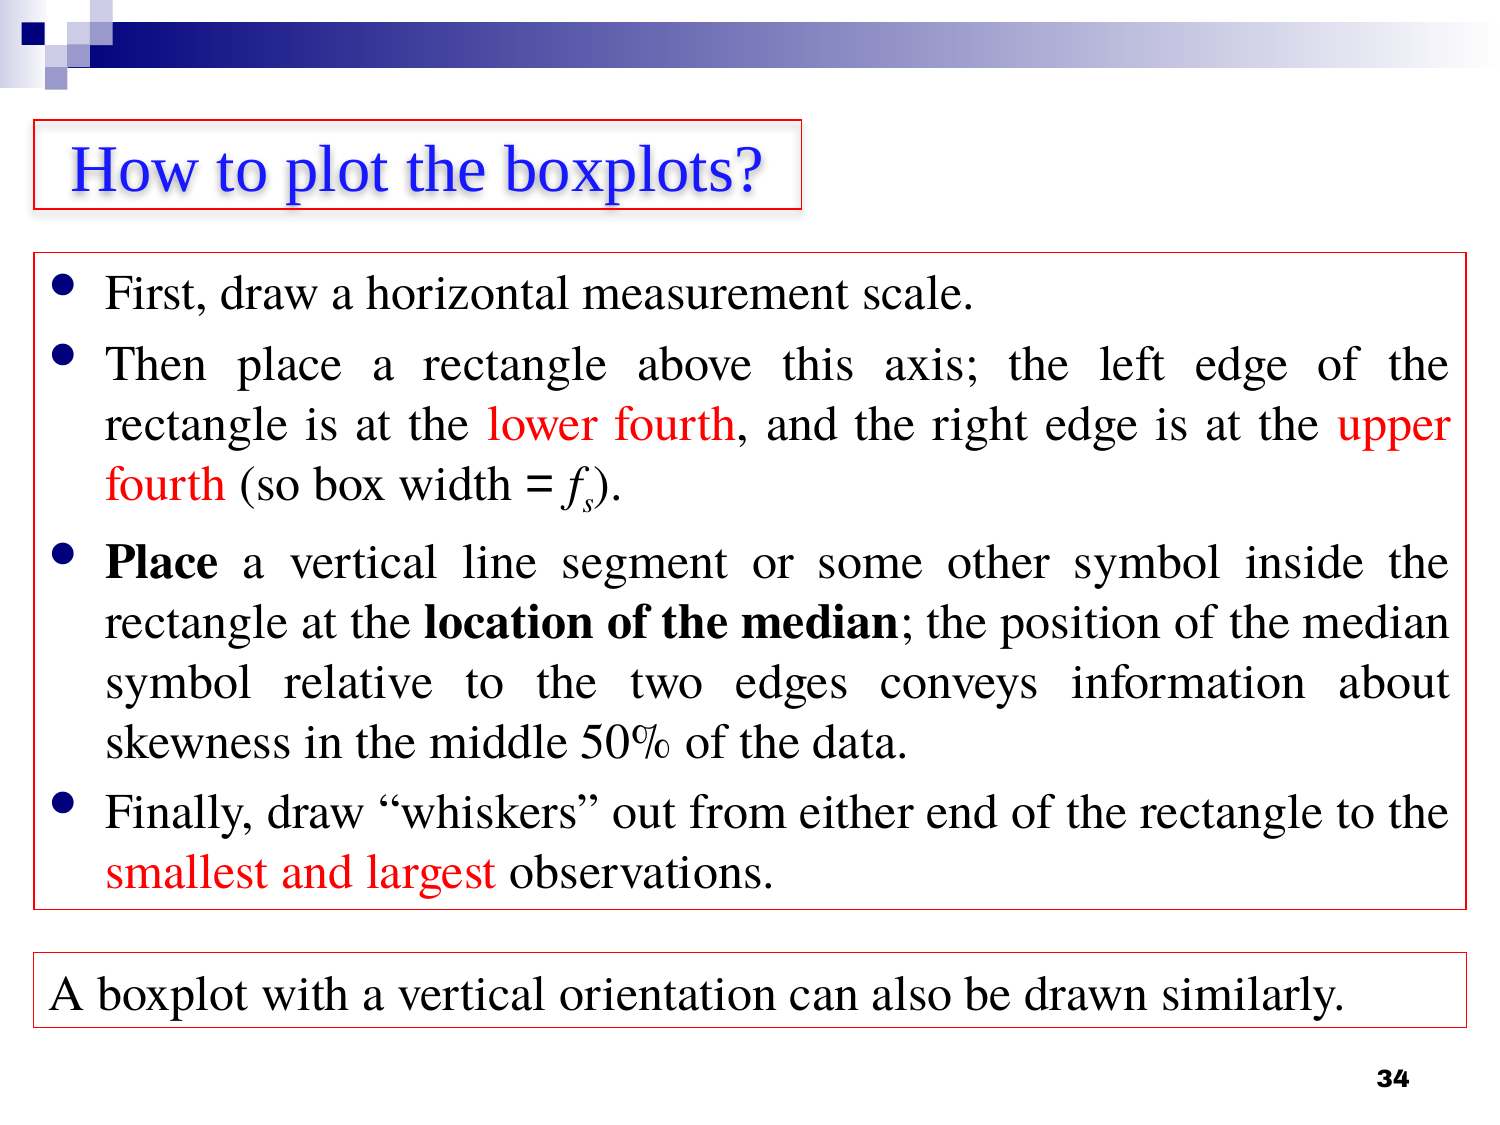

# How to plot the boxplots?
First, draw a horizontal measurement scale.
Then place a rectangle above this axis; the left edge of the rectangle is at the lower fourth, and the right edge is at the upper fourth (so box width = fs).
Place a vertical line segment or some other symbol inside the rectangle at the location of the median; the position of the median symbol relative to the two edges conveys information about skewness in the middle 50% of the data.
Finally, draw “whiskers” out from either end of the rectangle to the smallest and largest observations.
A boxplot with a vertical orientation can also be drawn similarly.
34